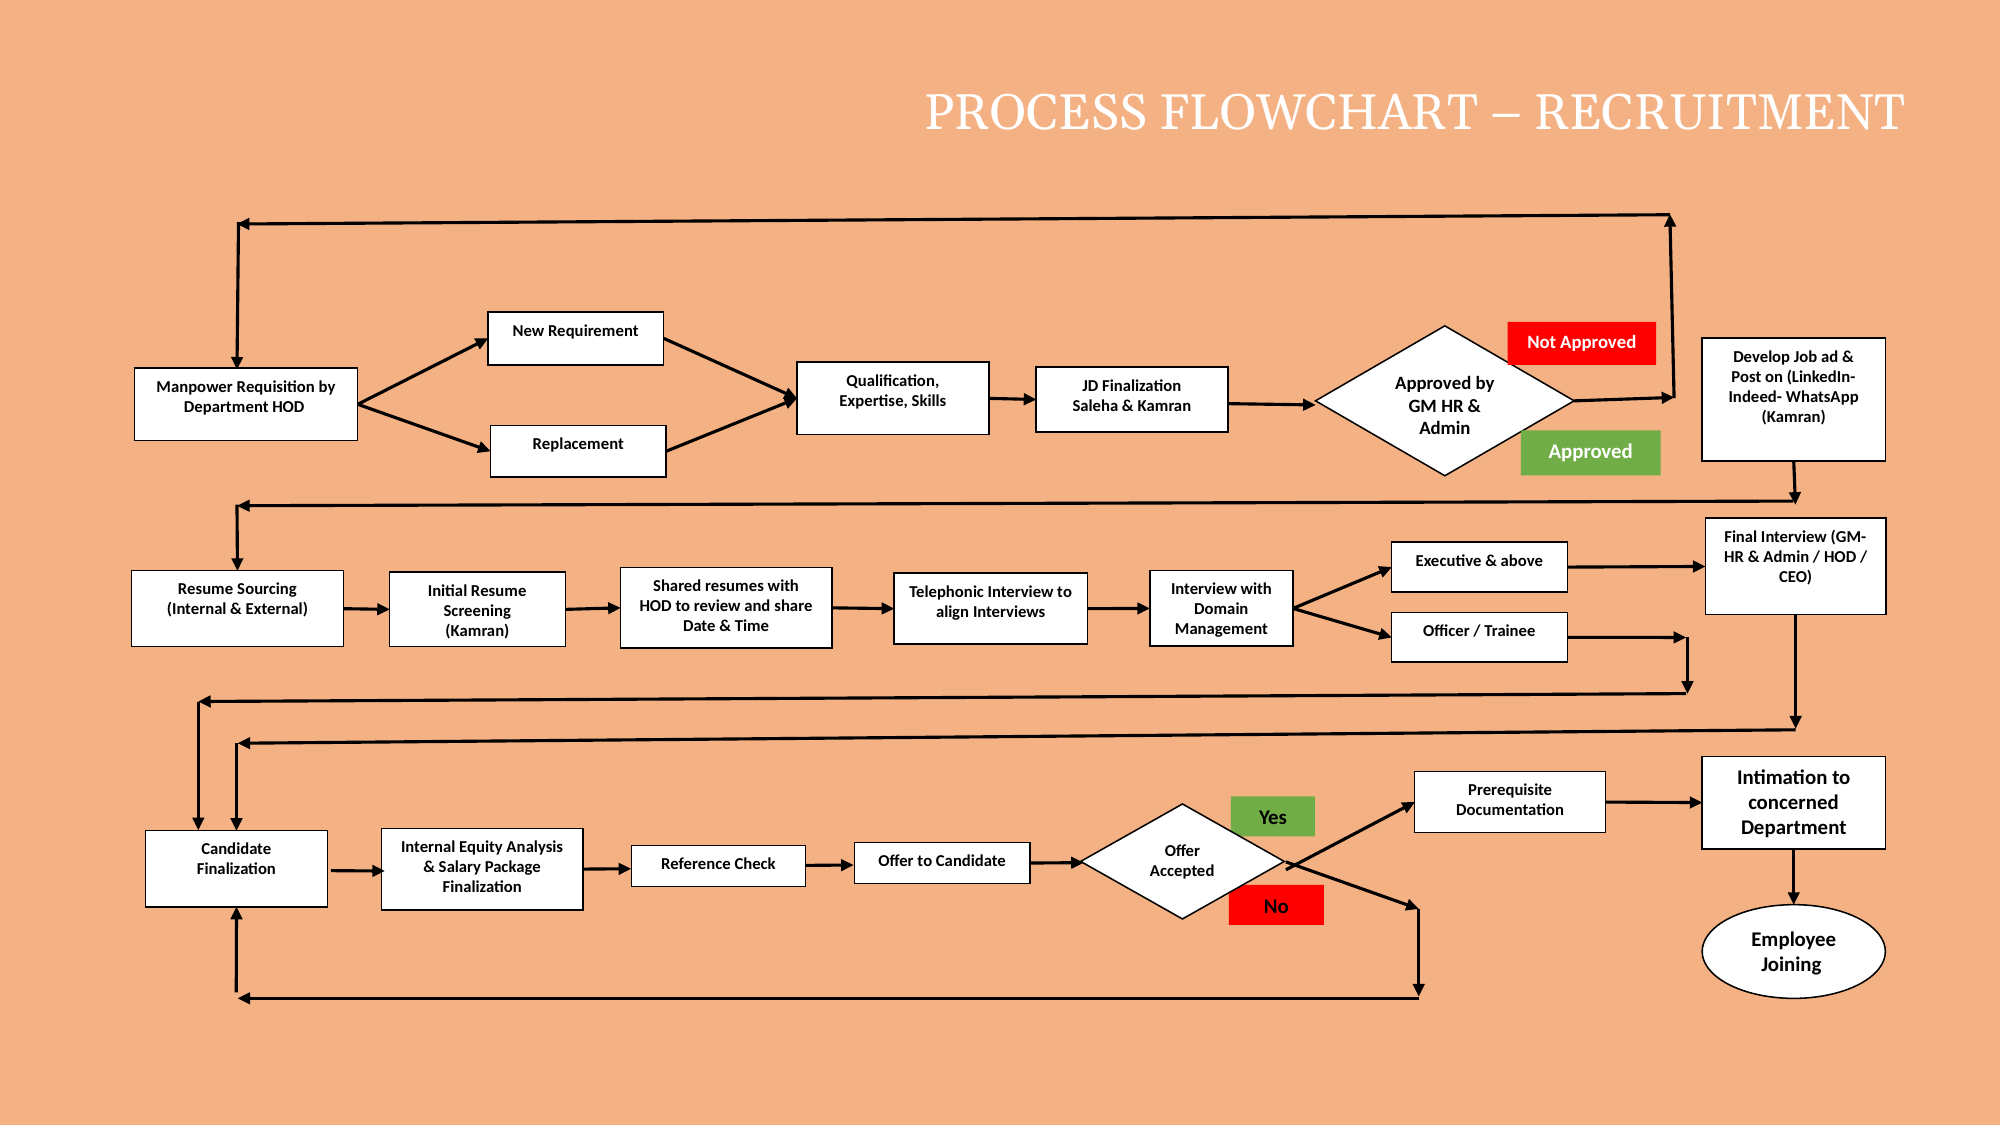

PROCESS FLOWCHART – RECRUITMENT

New Requirement
Not Approved
Approved by GM HR & Admin
Develop Job ad & Post on (LinkedIn-Indeed- WhatsApp
(Kamran)
Qualification, Expertise, Skills
JD Finalization
Saleha & Kamran
Manpower Requisition by Department HOD
Replacement
Approved
Final Interview (GM-HR & Admin / HOD / CEO)
Executive & above
Shared resumes with HOD to review and share Date & Time
Resume Sourcing (Internal & External)
Interview with Domain Management
Initial Resume Screening
(Kamran)
Telephonic Interview to align Interviews
Officer / Trainee
Intimation to concerned Department
Prerequisite Documentation
Yes
Offer Accepted

Internal Equity Analysis & Salary Package Finalization
Candidate Finalization
Offer to Candidate
Reference Check
No
Employee Joining